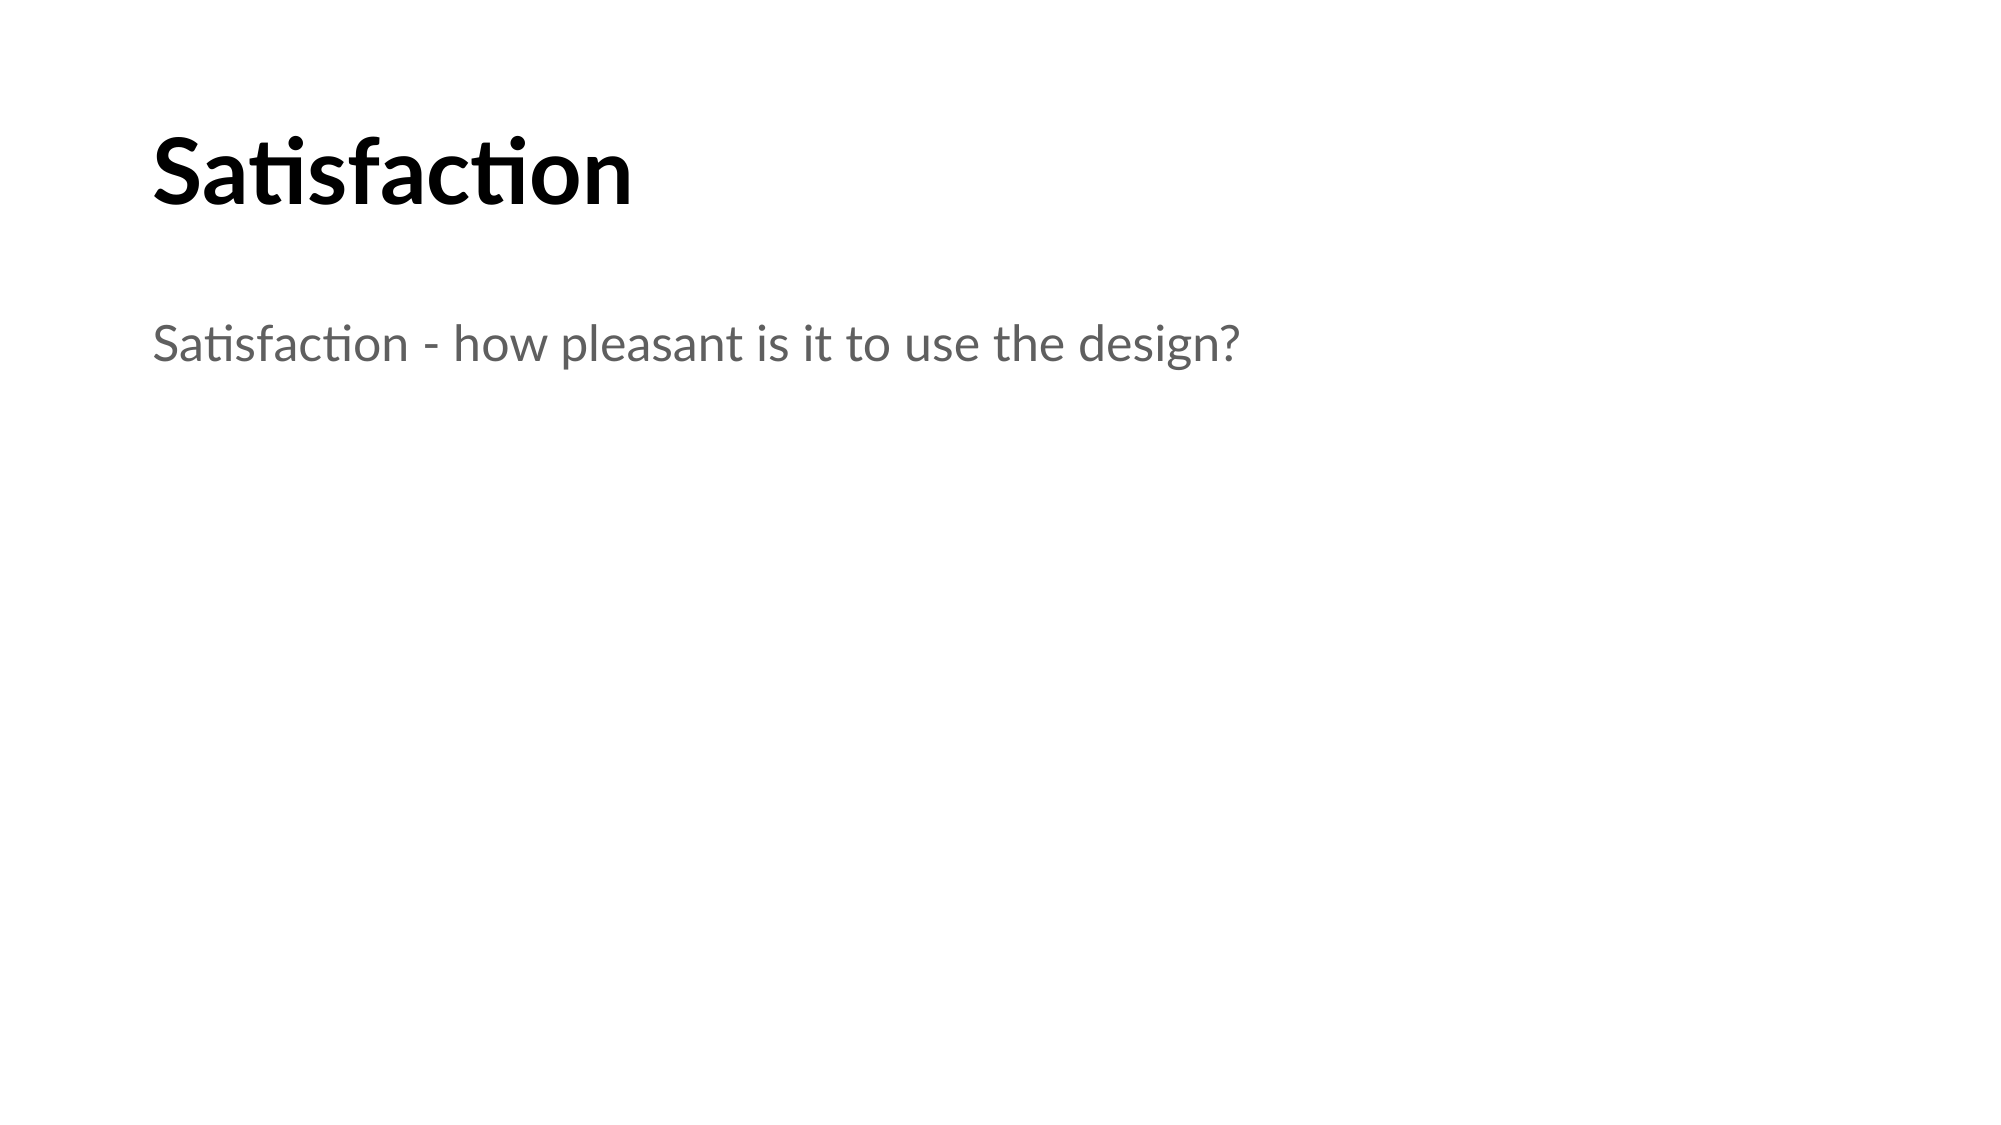

# Satisfaction
Satisfaction - how pleasant is it to use the design?